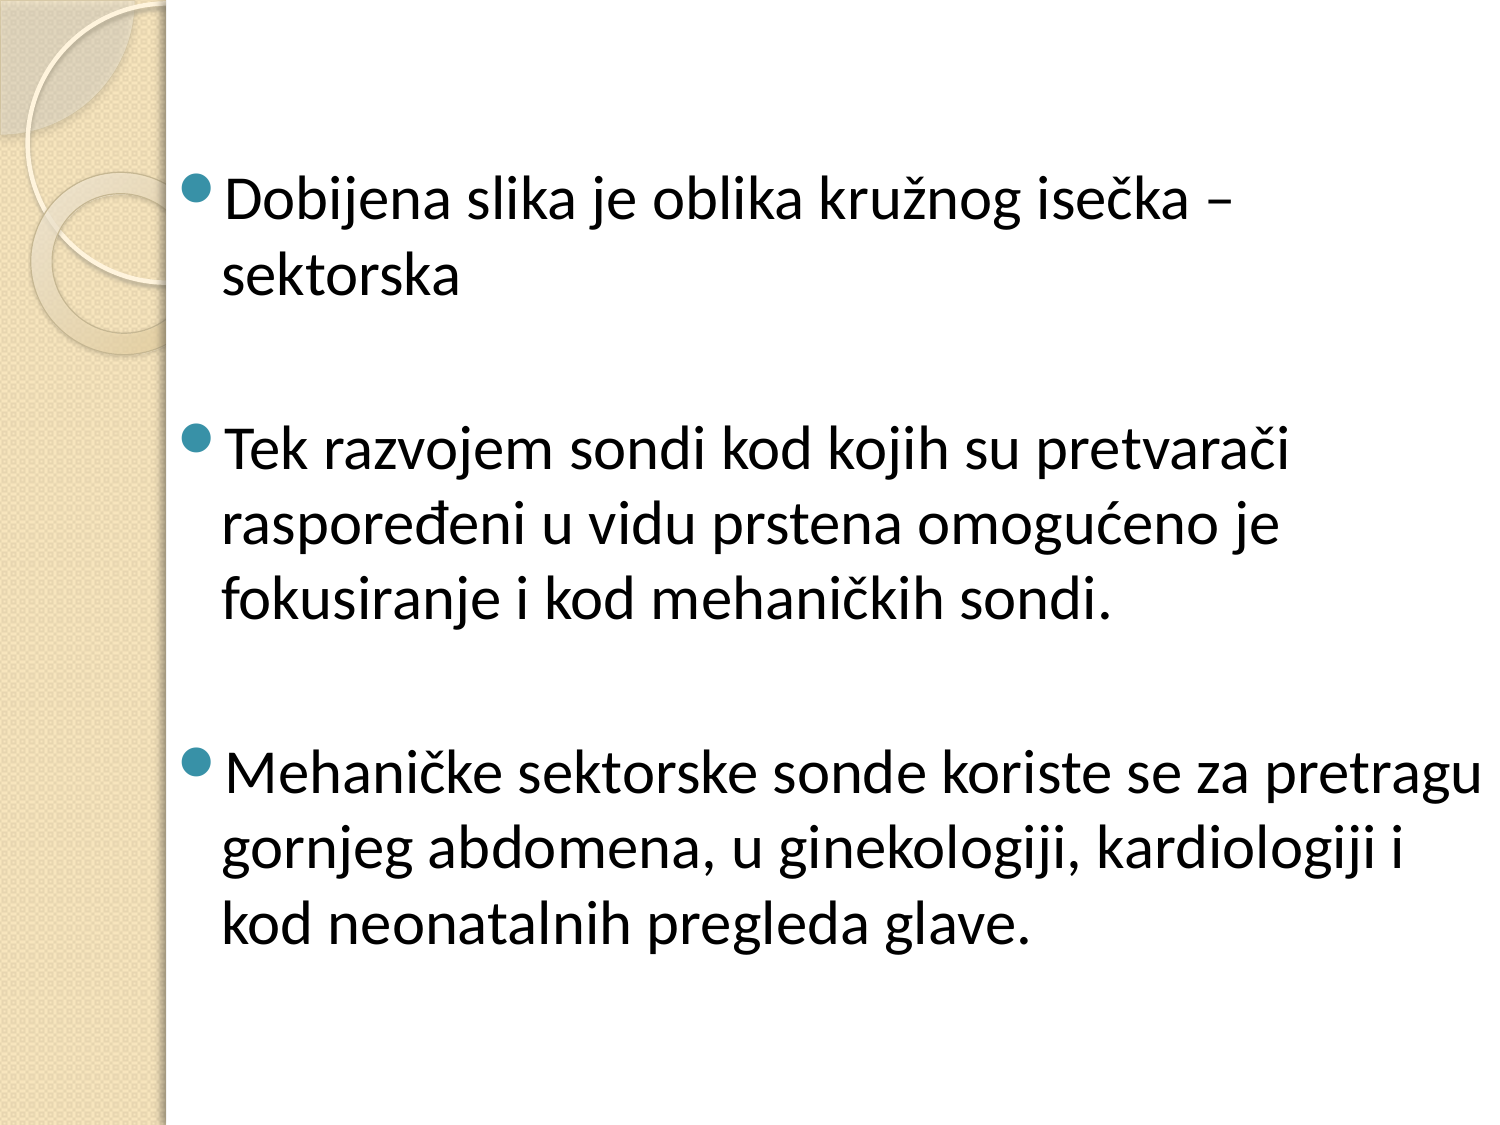

Dobijena slika je oblika kružnog isečka – sektorska

Tek razvojem sondi kod kojih su pretvarači raspoređeni u vidu prstena omogućeno je fokusiranje i kod mehaničkih sondi.

Mehaničke sektorske sonde koriste se za pretragu gornjeg abdomena, u ginekologiji, kardiologiji i kod neonatalnih pregleda glave.